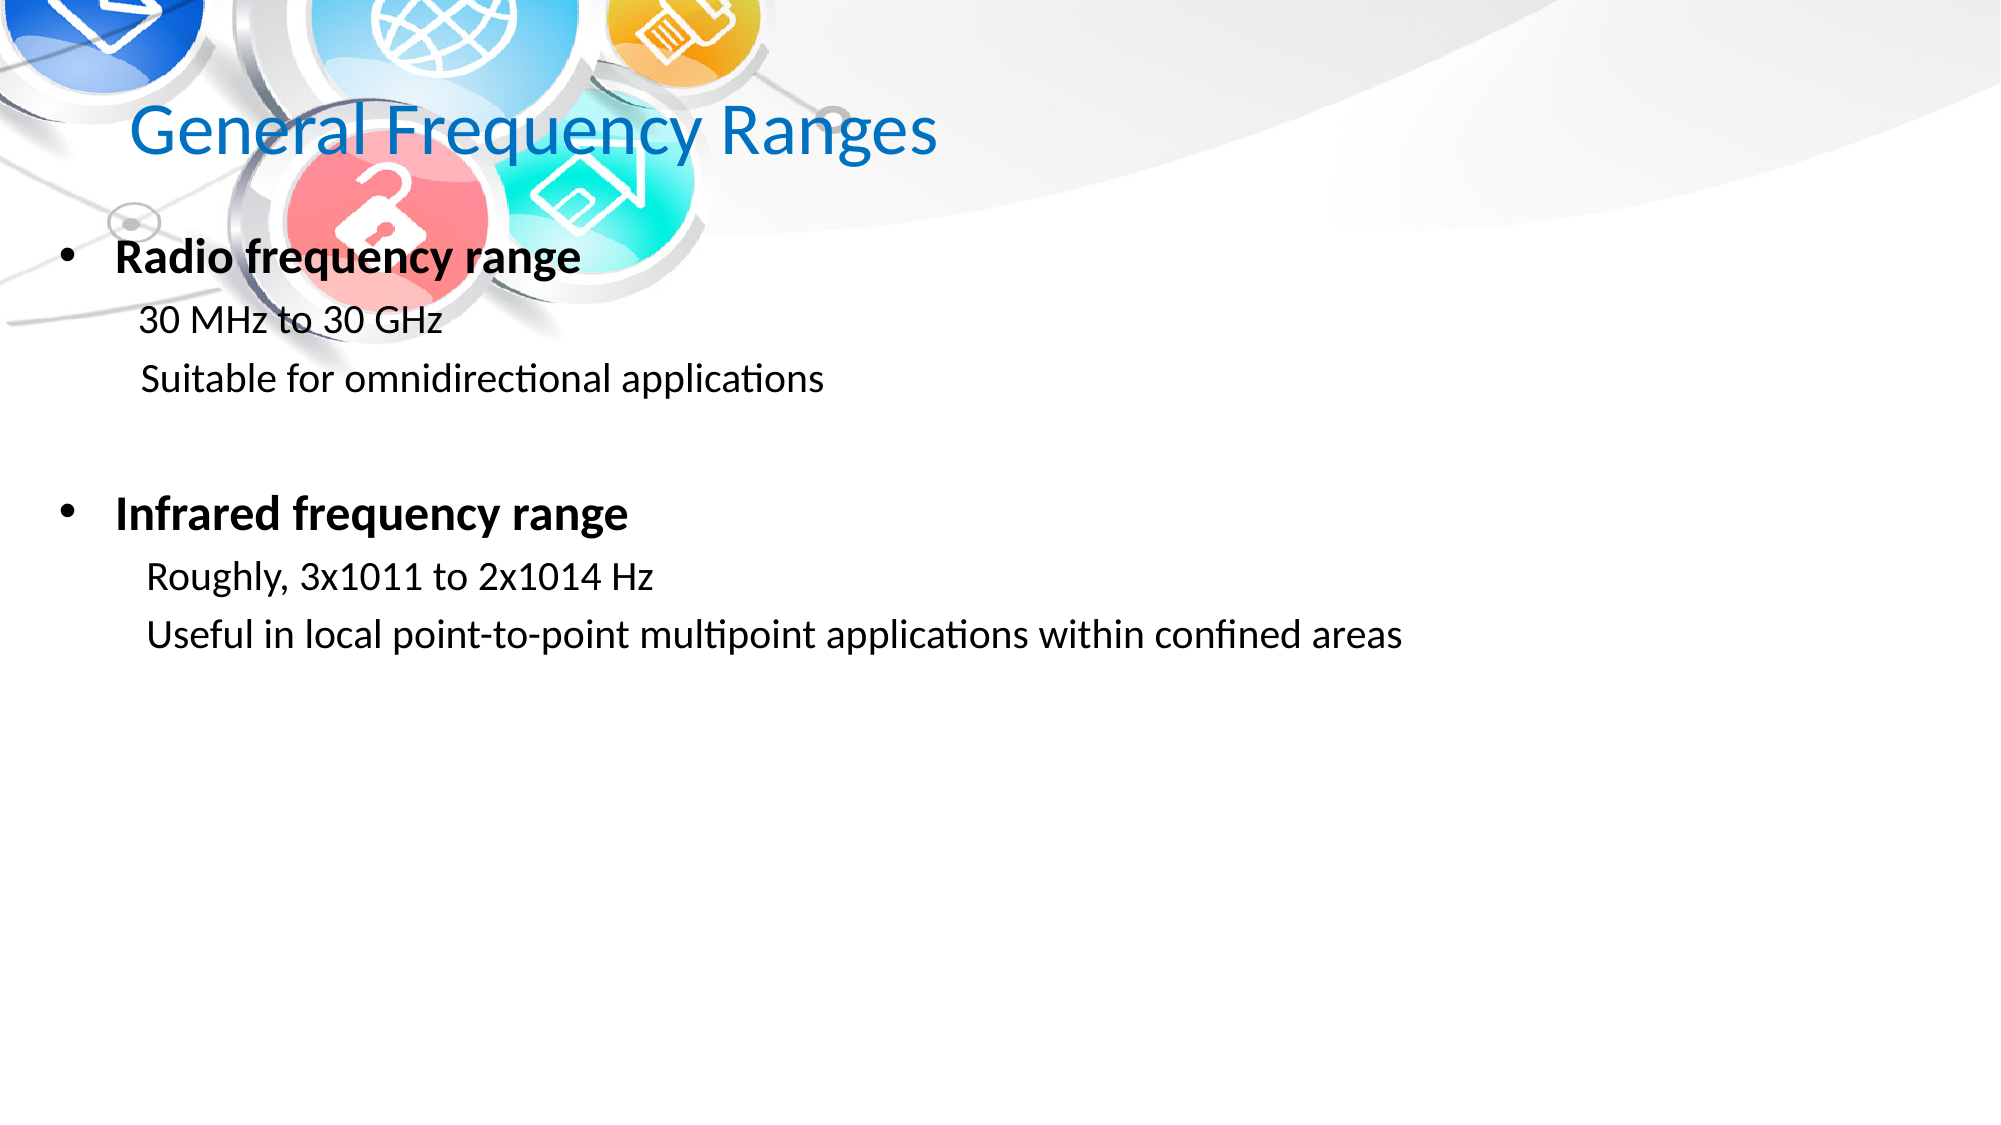

# General Frequency Ranges
Radio frequency range
  30 MHz to 30 GHz
 Suitable for omnidirectional applications

Infrared frequency range
Roughly, 3x1011 to 2x1014 Hz
Useful in local point-to-point multipoint applications within confined areas